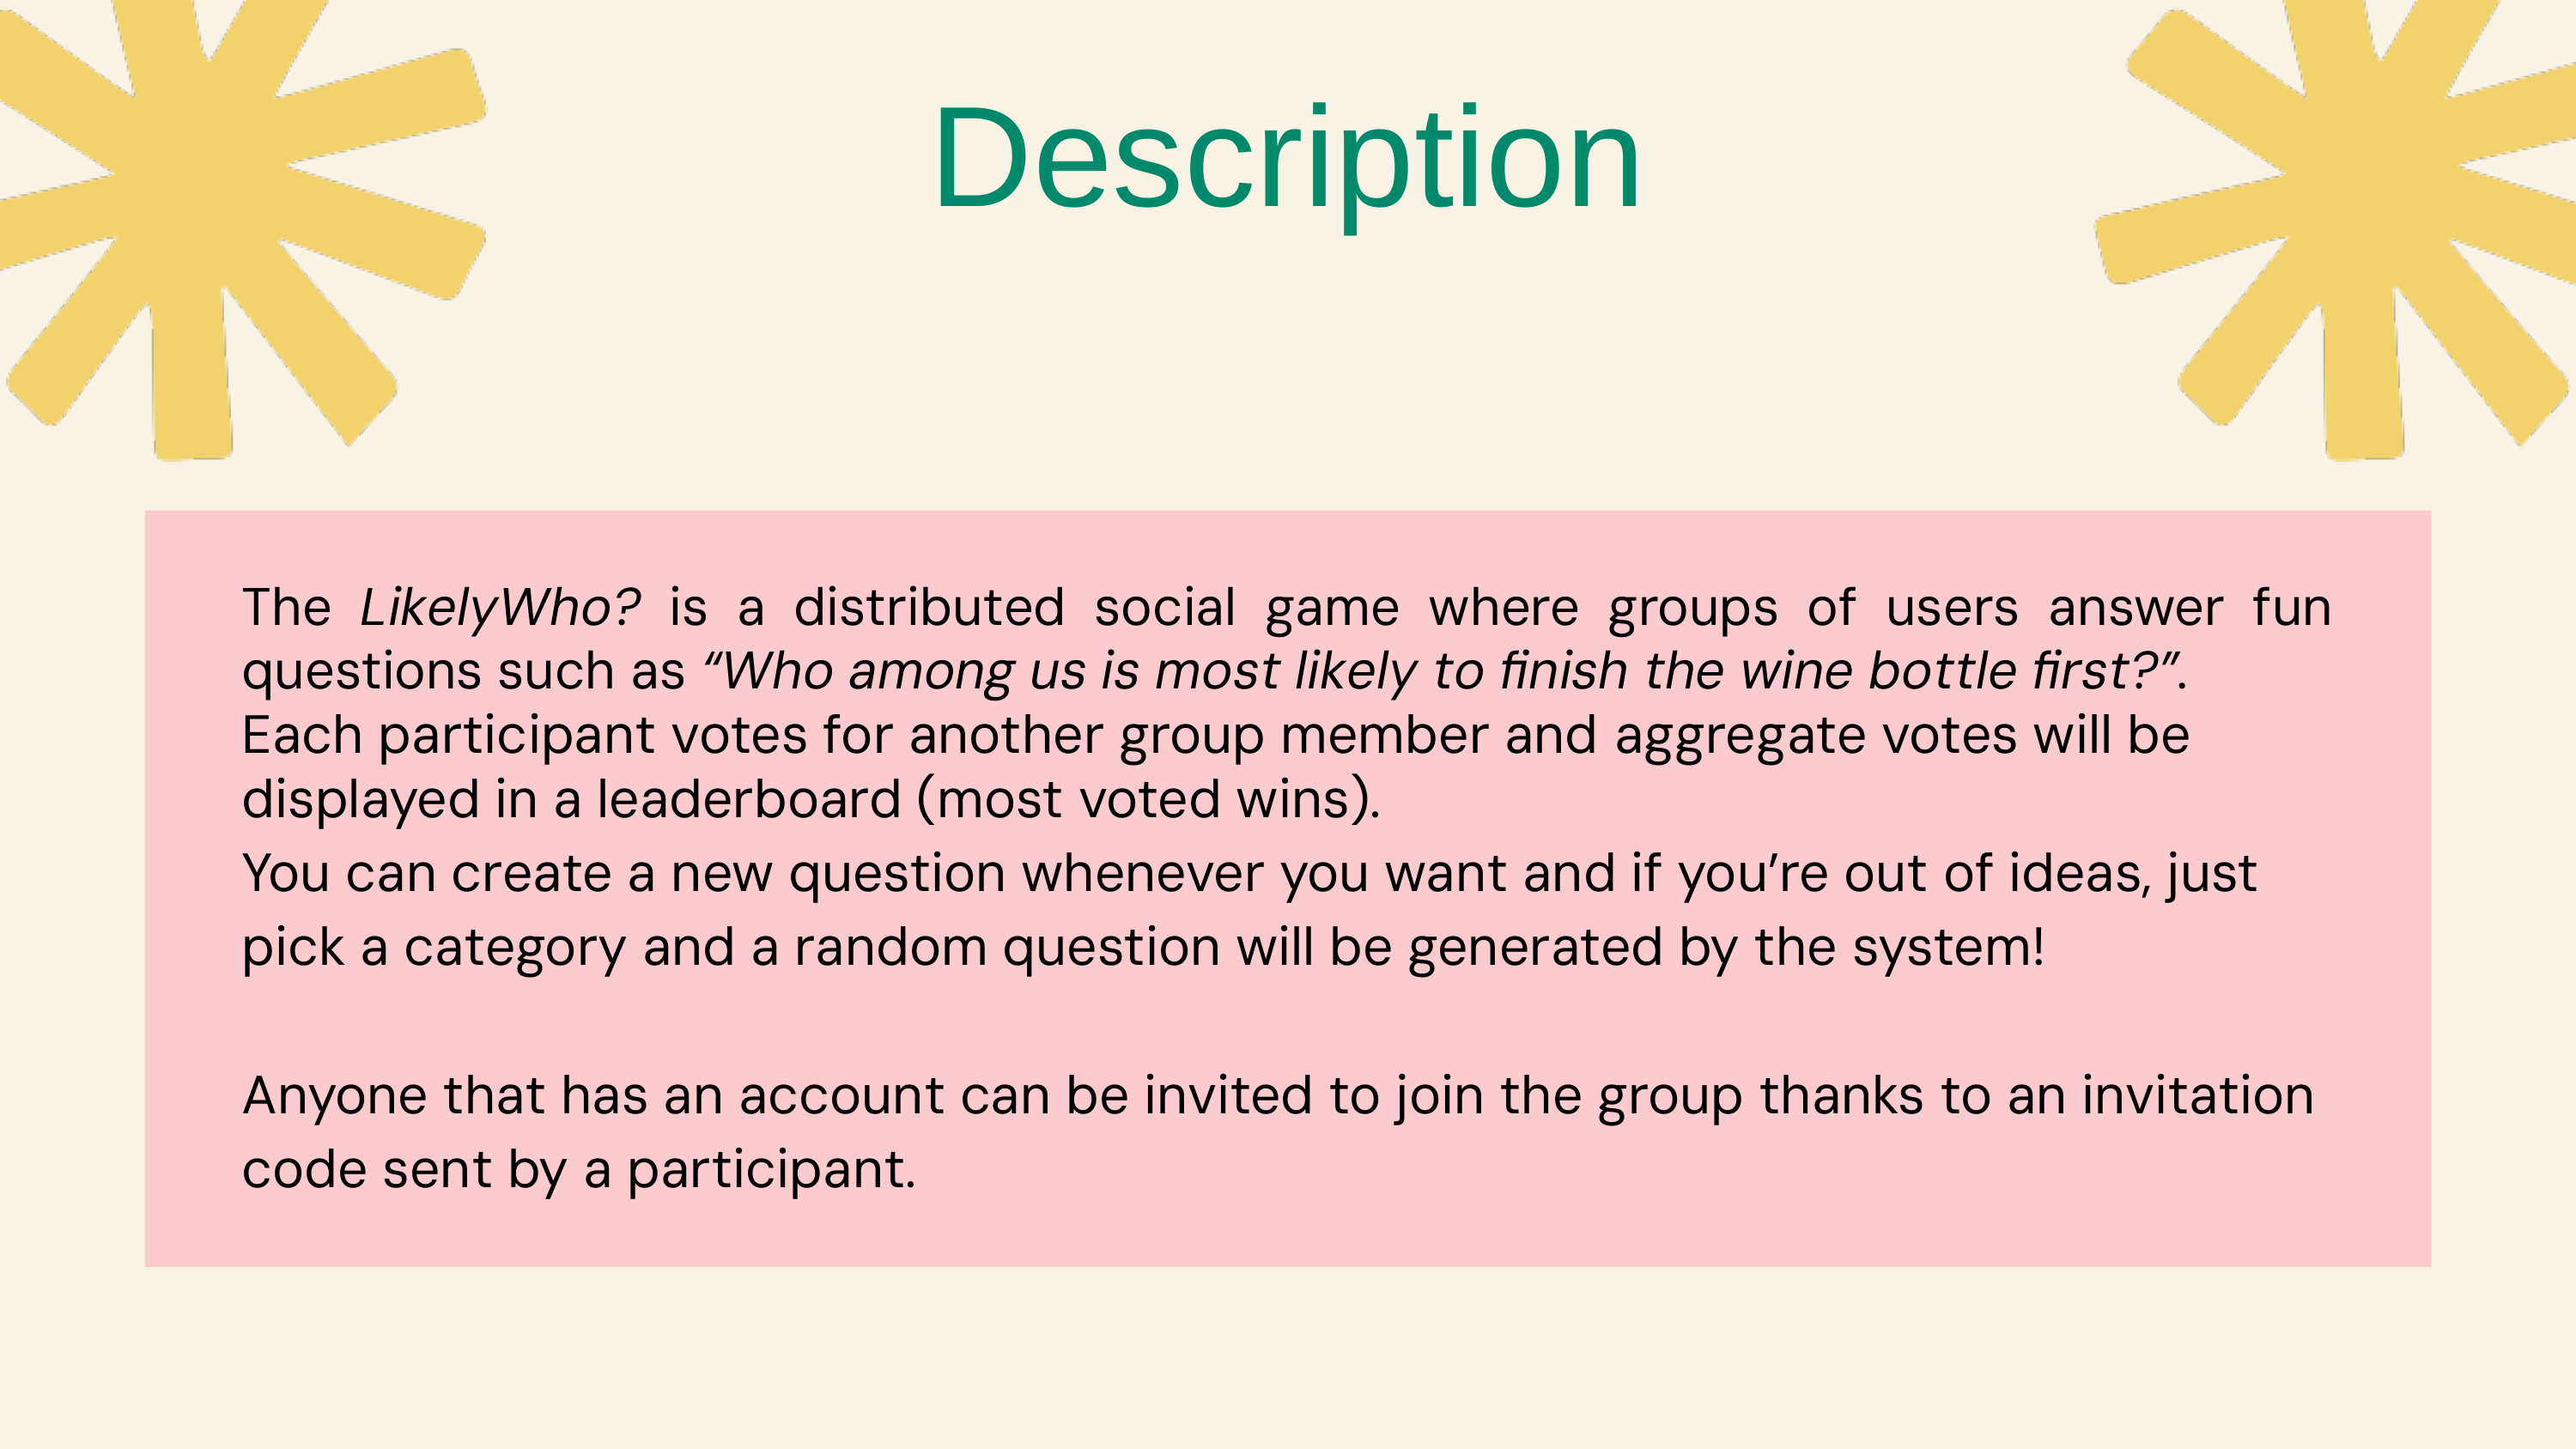

Description

The LikelyWho? is a distributed social game where groups of users answer fun questions such as “Who among us is most likely to finish the wine bottle first?”.
Each participant votes for another group member and aggregate votes will be displayed in a leaderboard (most voted wins).
You can create a new question whenever you want and if you’re out of ideas, just pick a category and a random question will be generated by the system!
Anyone that has an account can be invited to join the group thanks to an invitation code sent by a participant.